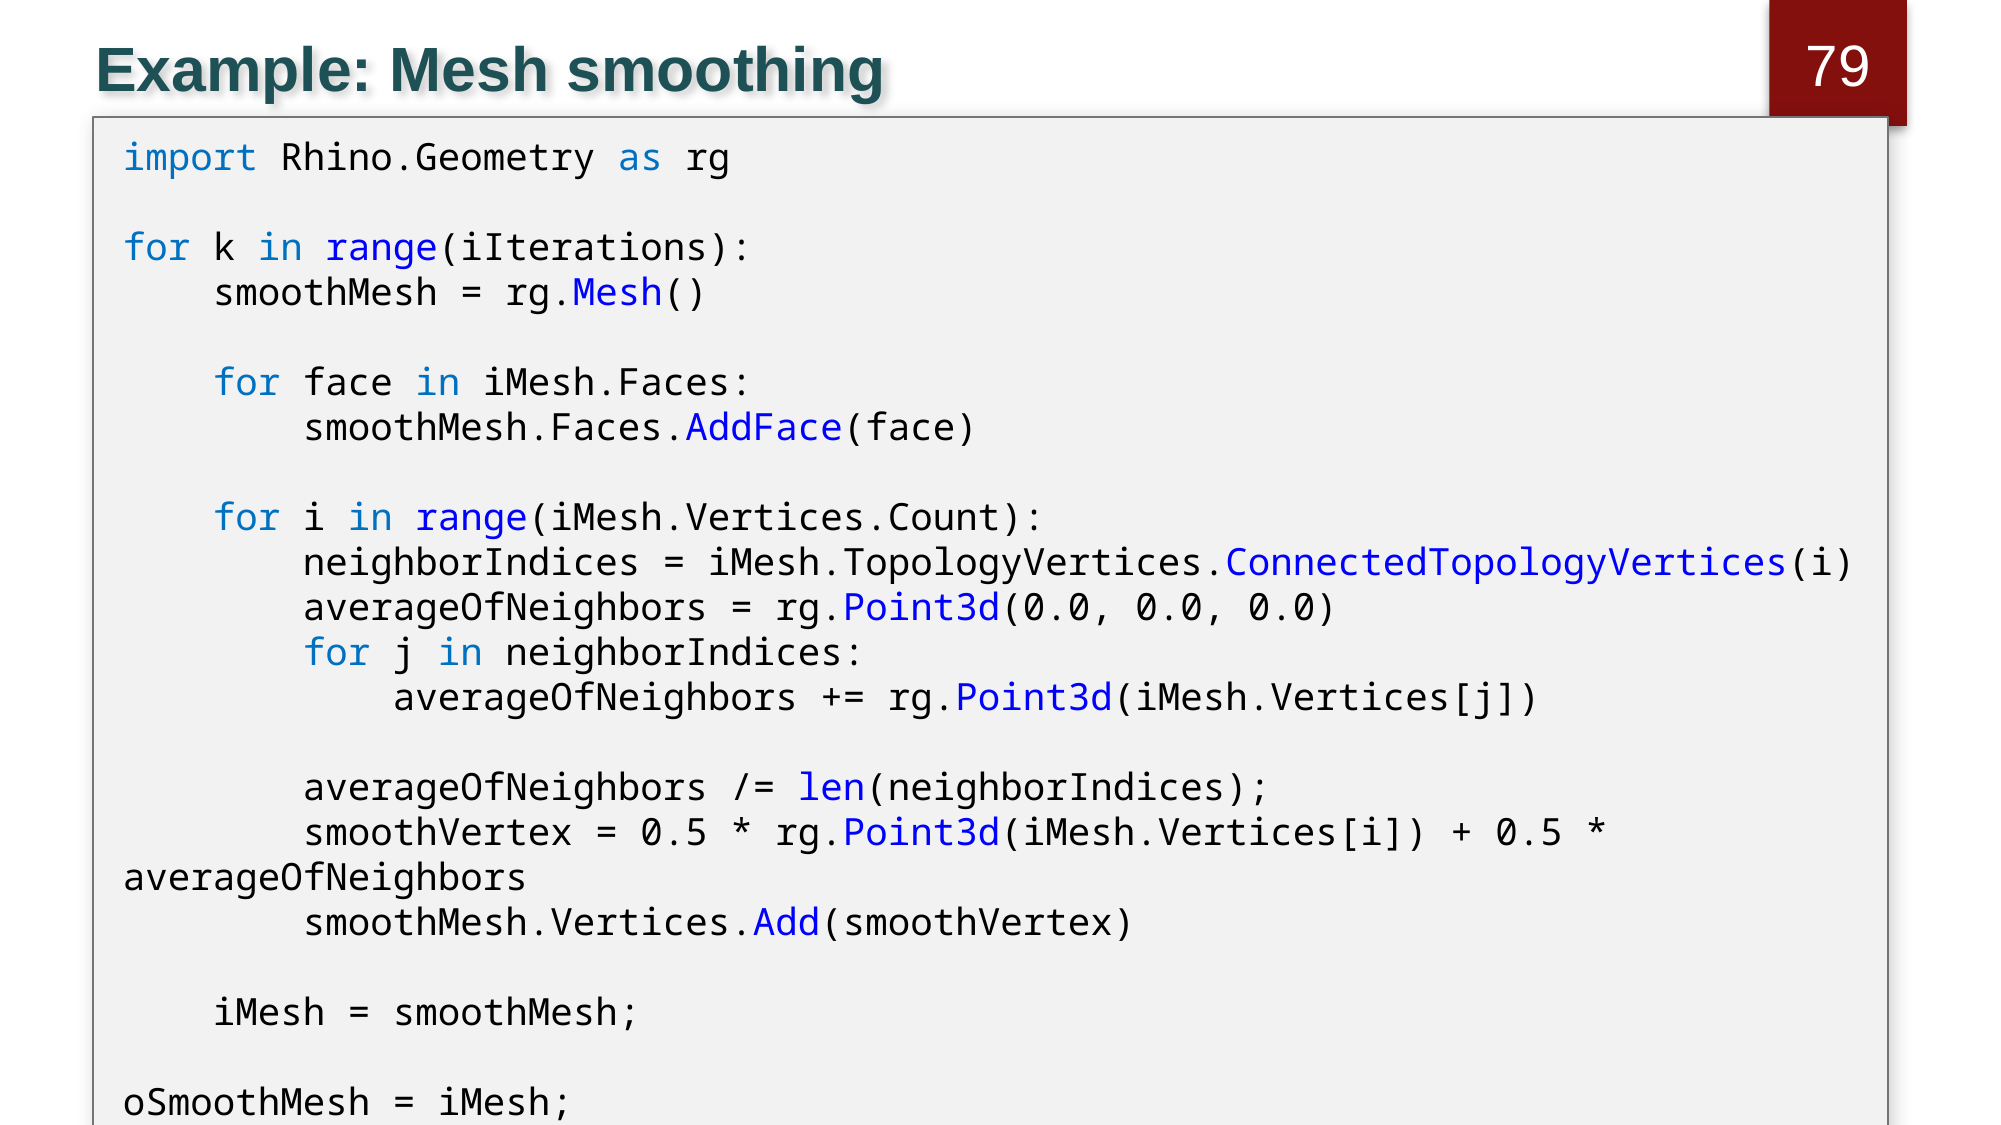

79
# Example: Mesh smoothing
import Rhino.Geometry as rg

for k in range(iIterations):
    smoothMesh = rg.Mesh()

    for face in iMesh.Faces:
        smoothMesh.Faces.AddFace(face)

    for i in range(iMesh.Vertices.Count):
        neighborIndices = iMesh.TopologyVertices.ConnectedTopologyVertices(i)
        averageOfNeighbors = rg.Point3d(0.0, 0.0, 0.0)
        for j in neighborIndices:
            averageOfNeighbors += rg.Point3d(iMesh.Vertices[j])

        averageOfNeighbors /= len(neighborIndices);
        smoothVertex = 0.5 * rg.Point3d(iMesh.Vertices[i]) + 0.5 * averageOfNeighbors
        smoothMesh.Vertices.Add(smoothVertex)

    iMesh = smoothMesh;

oSmoothMesh = iMesh;